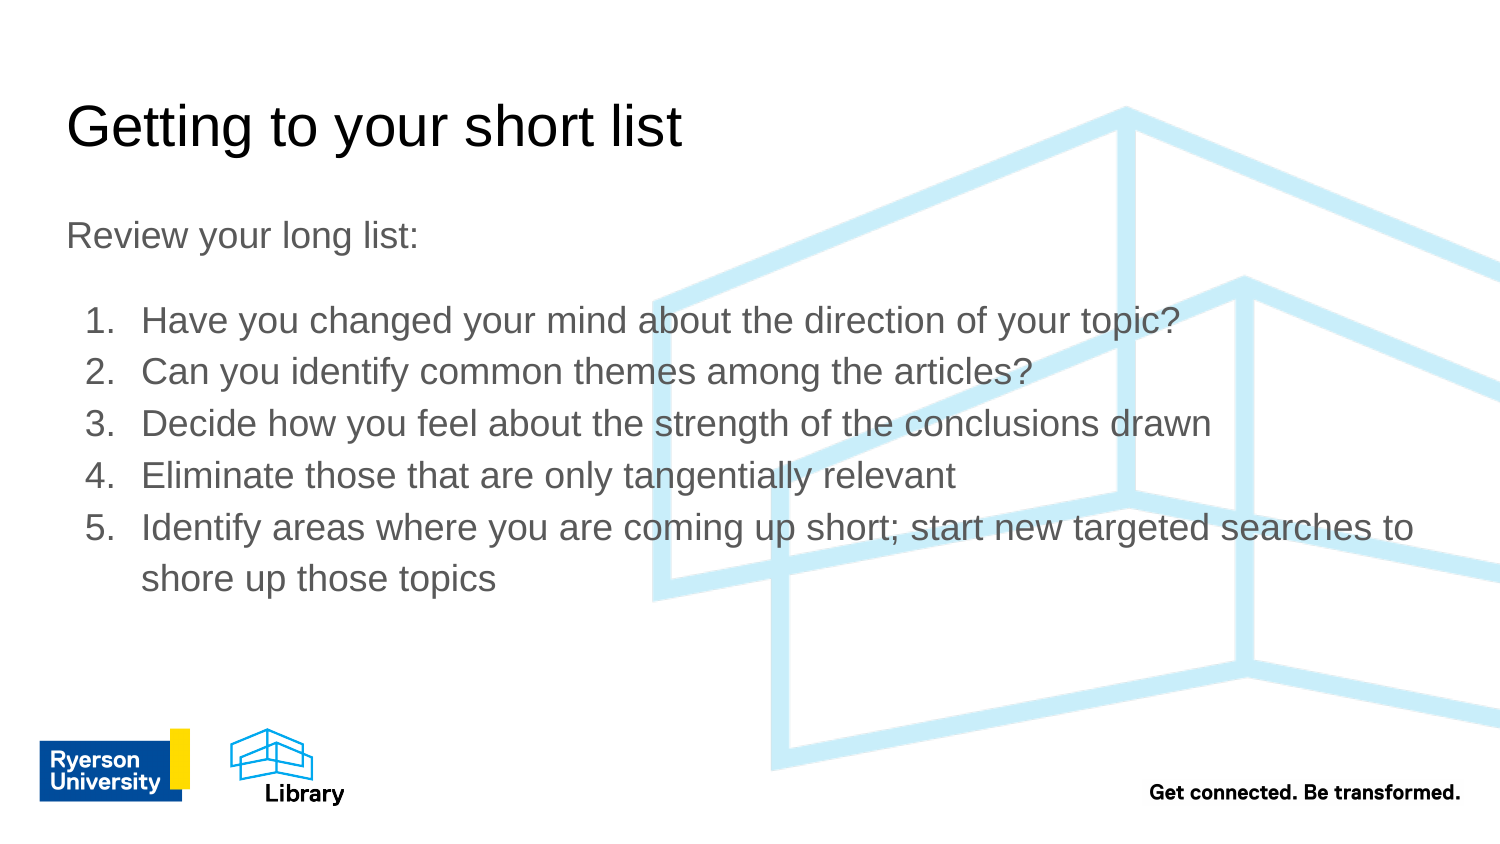

# Getting to your short list
Review your long list:
Have you changed your mind about the direction of your topic?
Can you identify common themes among the articles?
Decide how you feel about the strength of the conclusions drawn
Eliminate those that are only tangentially relevant
Identify areas where you are coming up short; start new targeted searches to shore up those topics